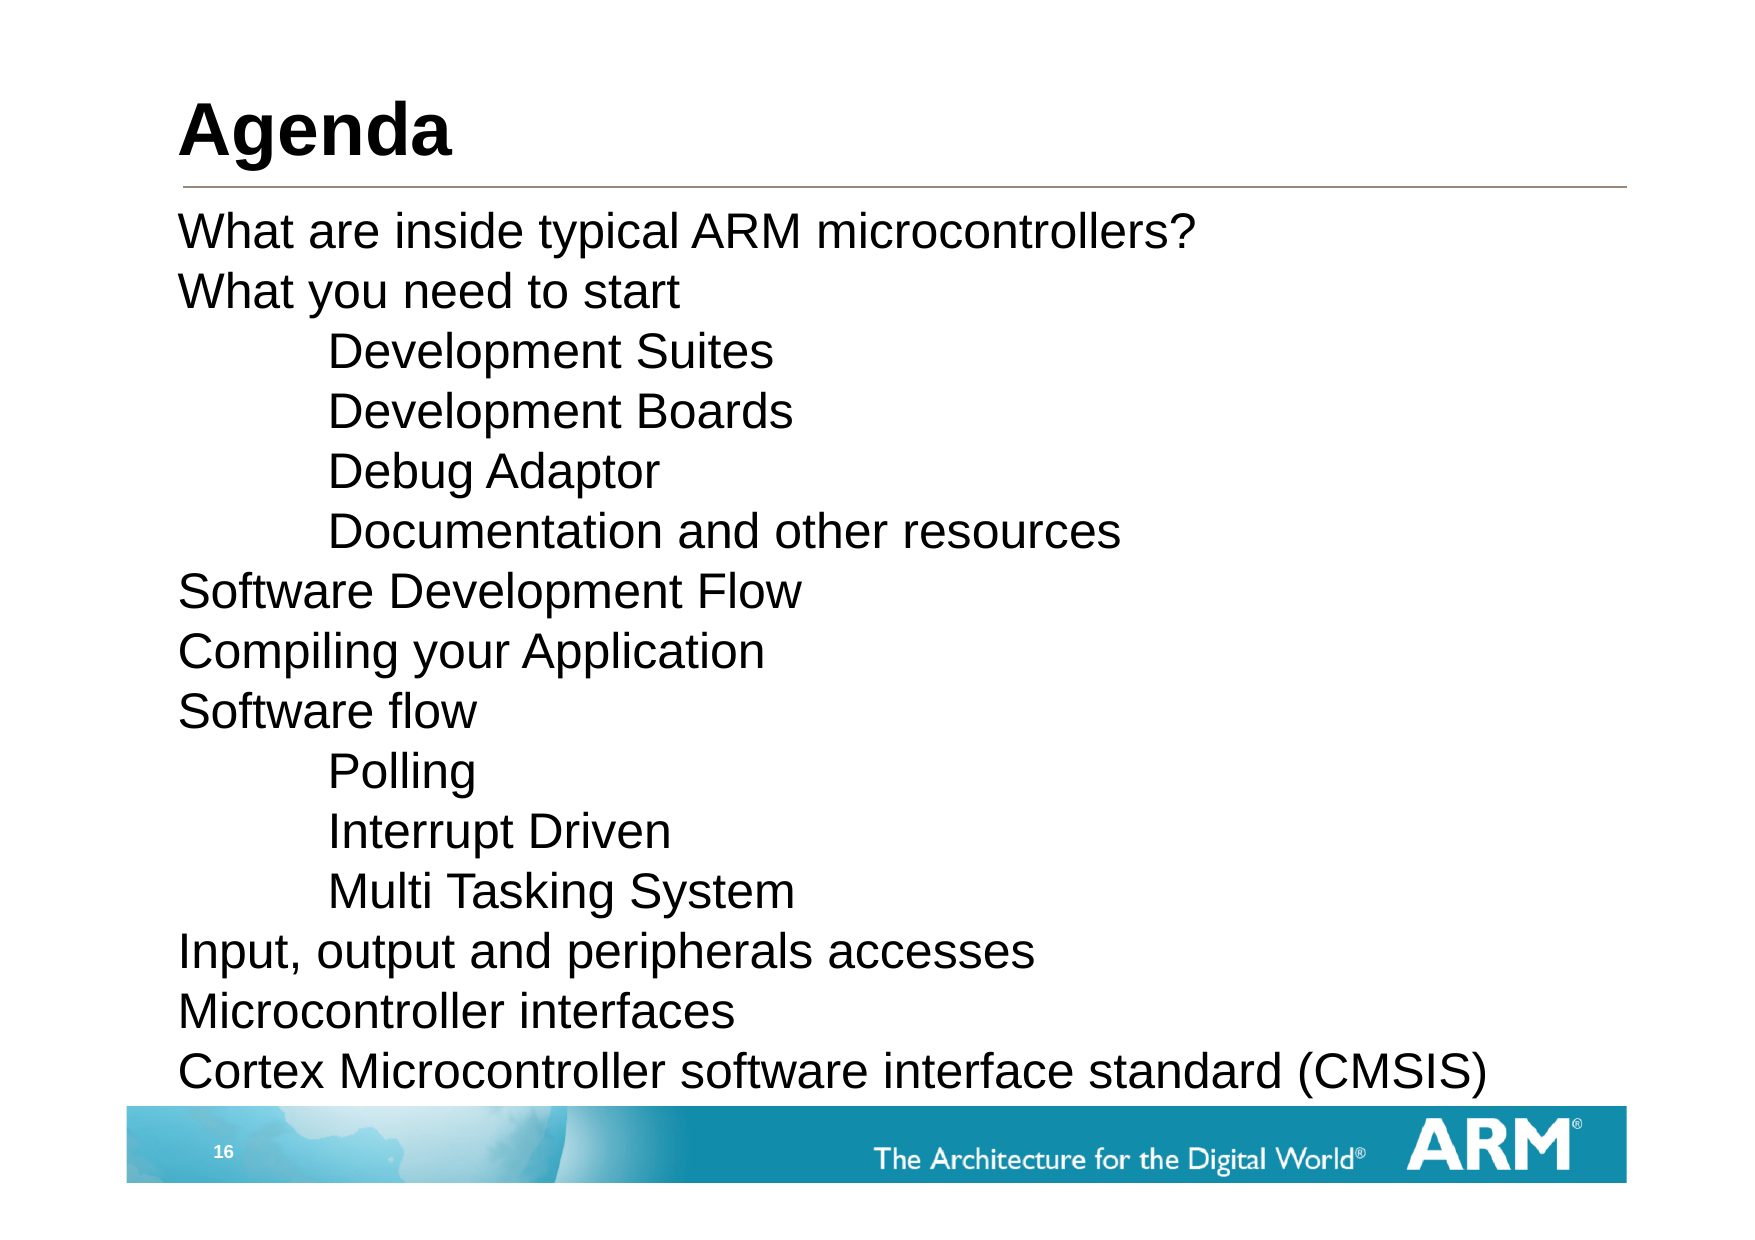

# Agenda
What are inside typical ARM microcontrollers?
What you need to start
Development Suites
Development Boards
Debug Adaptor
Documentation and other resources
Software Development Flow
Compiling your Application
Software flow
Polling
Interrupt Driven
Multi Tasking System
Input, output and peripherals accesses
Microcontroller interfaces
Cortex Microcontroller software interface standard (CMSIS)

16